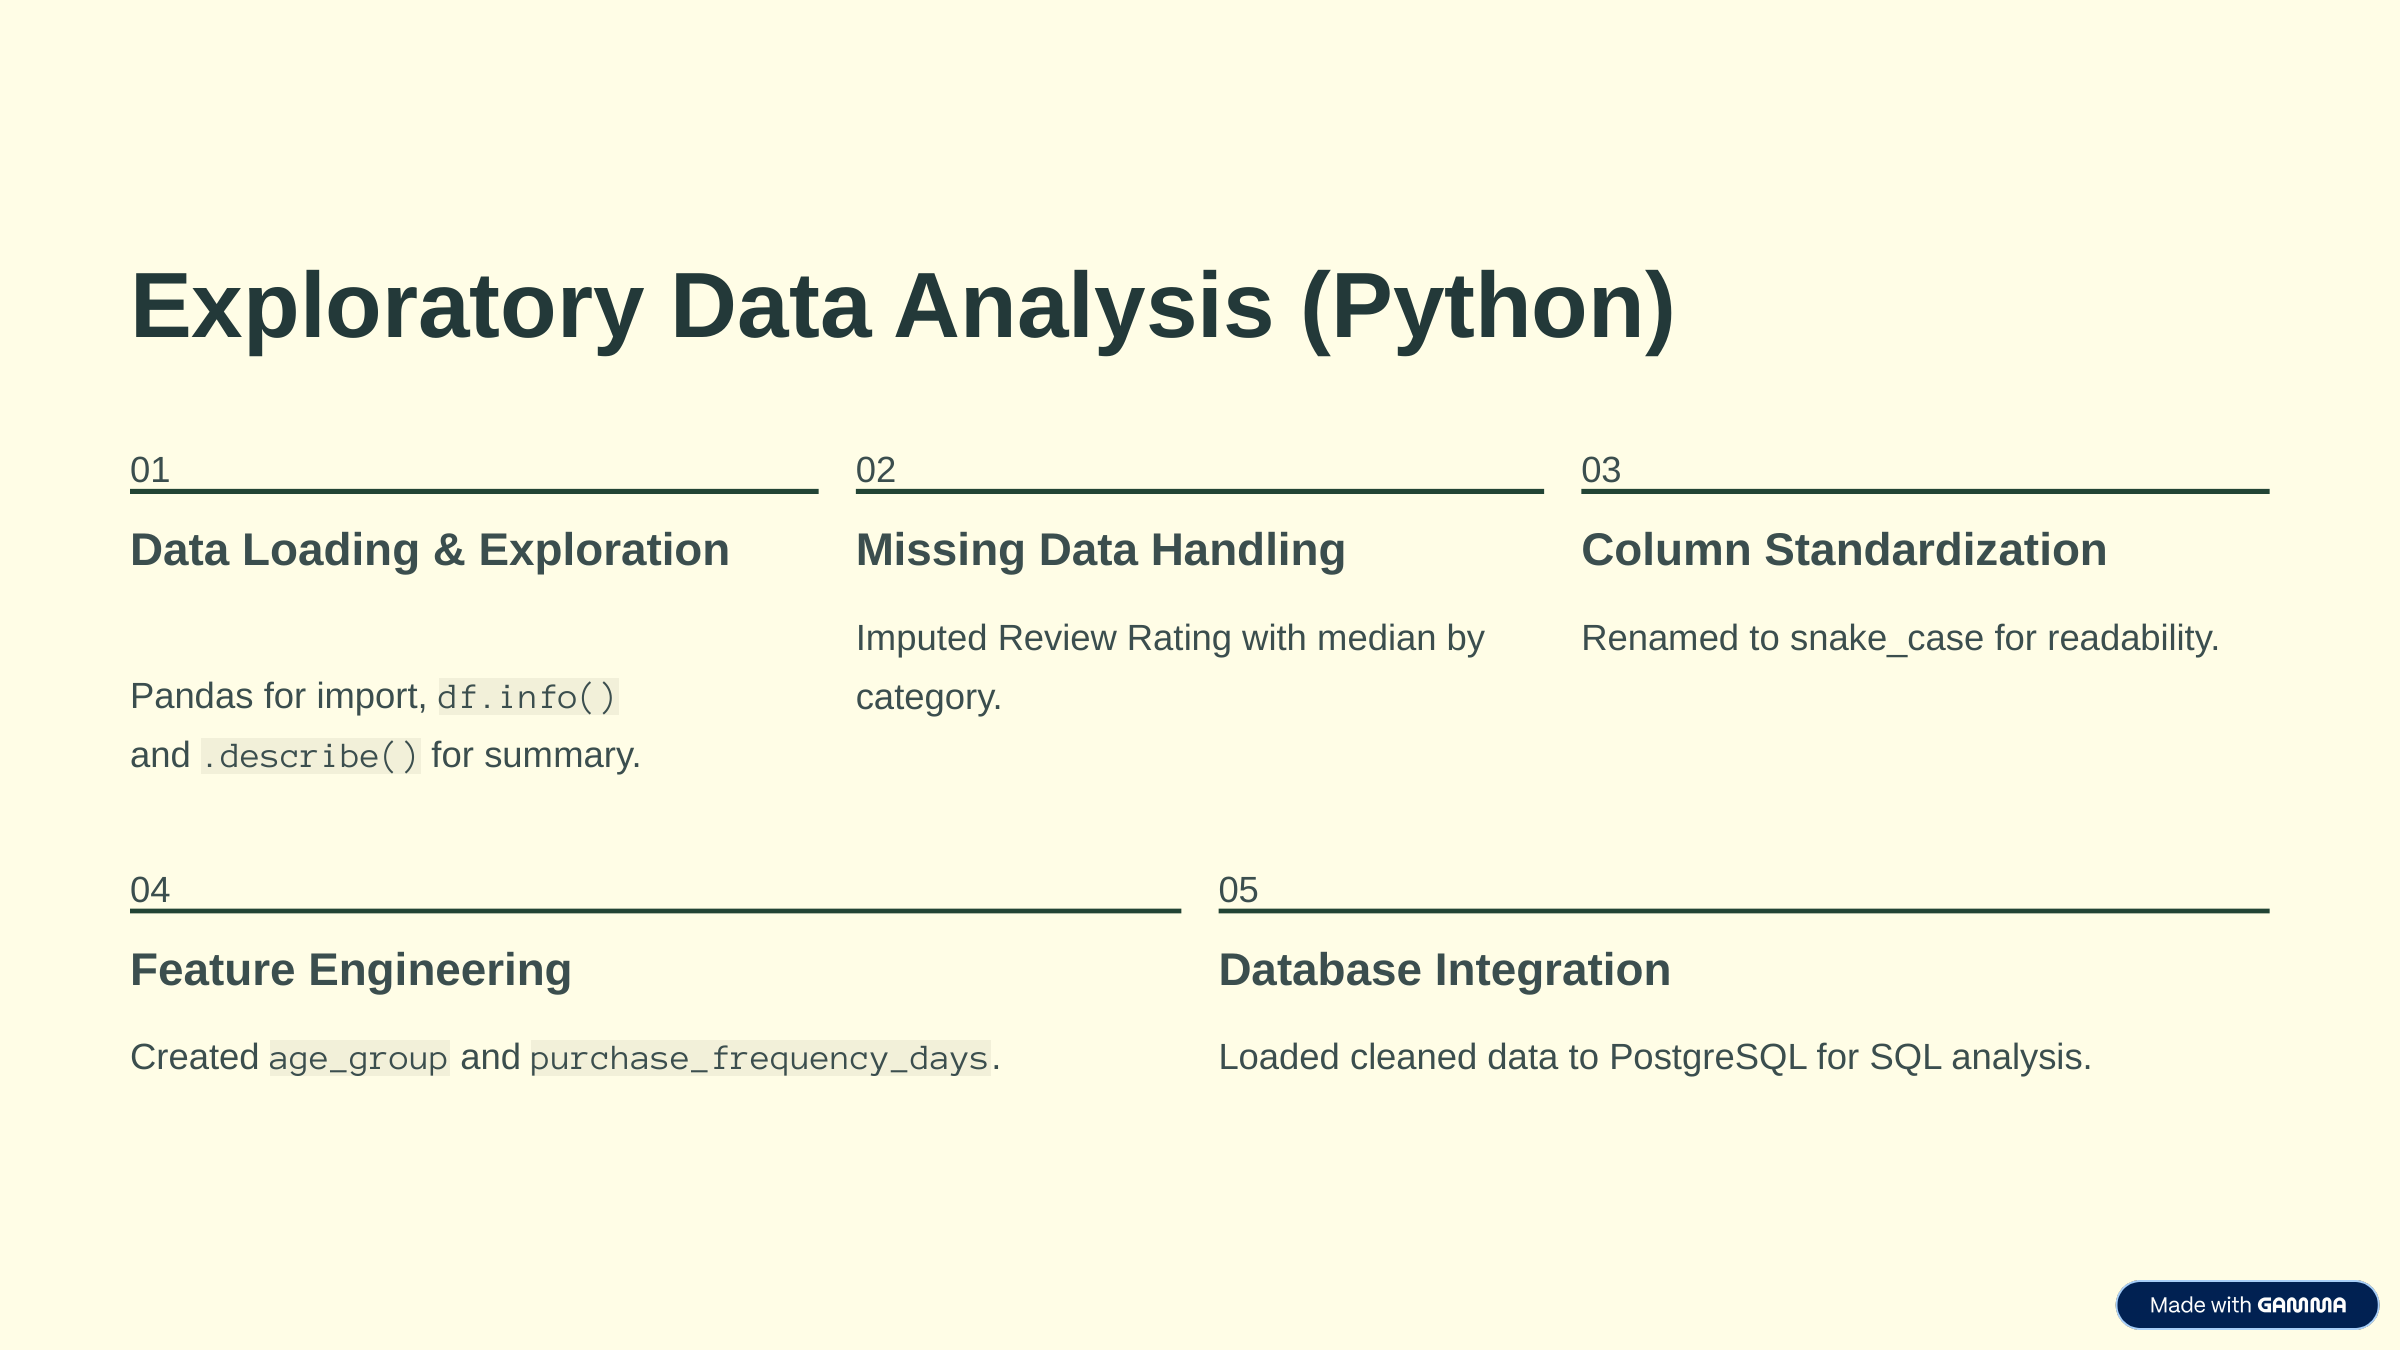

Exploratory Data Analysis (Python)
01
02
03

Data Loading & Exploration
Missing Data Handling
Column Standardization
Imputed Review Rating with median by category.
Renamed to snake_case for readability.
Pandas for import, df.info() and .describe() for summary.
04
05

Feature Engineering
Database Integration
Created age_group and purchase_frequency_days.
Loaded cleaned data to PostgreSQL for SQL analysis.